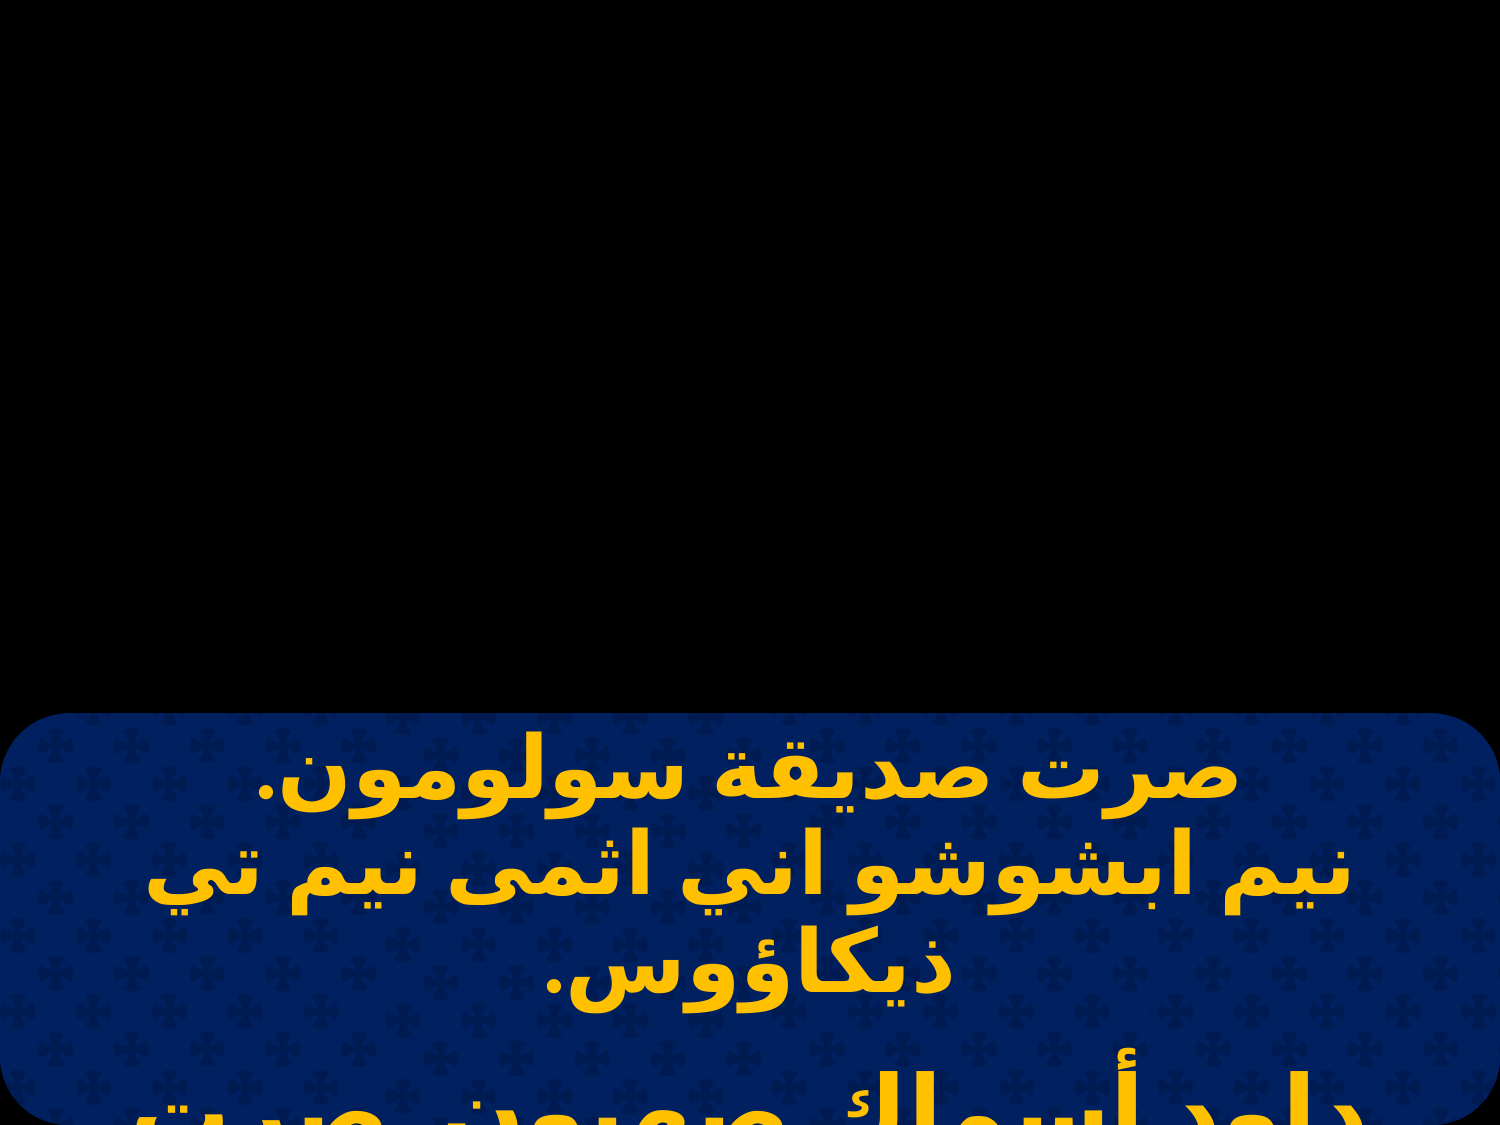

| صرت صديقة سولومون. نيم ابشوشو اني اثمى نيم تي ذيكاؤوس. |
| --- |
|  |
| داود أسماك صهيون. صرت مسكن للقدوس. |